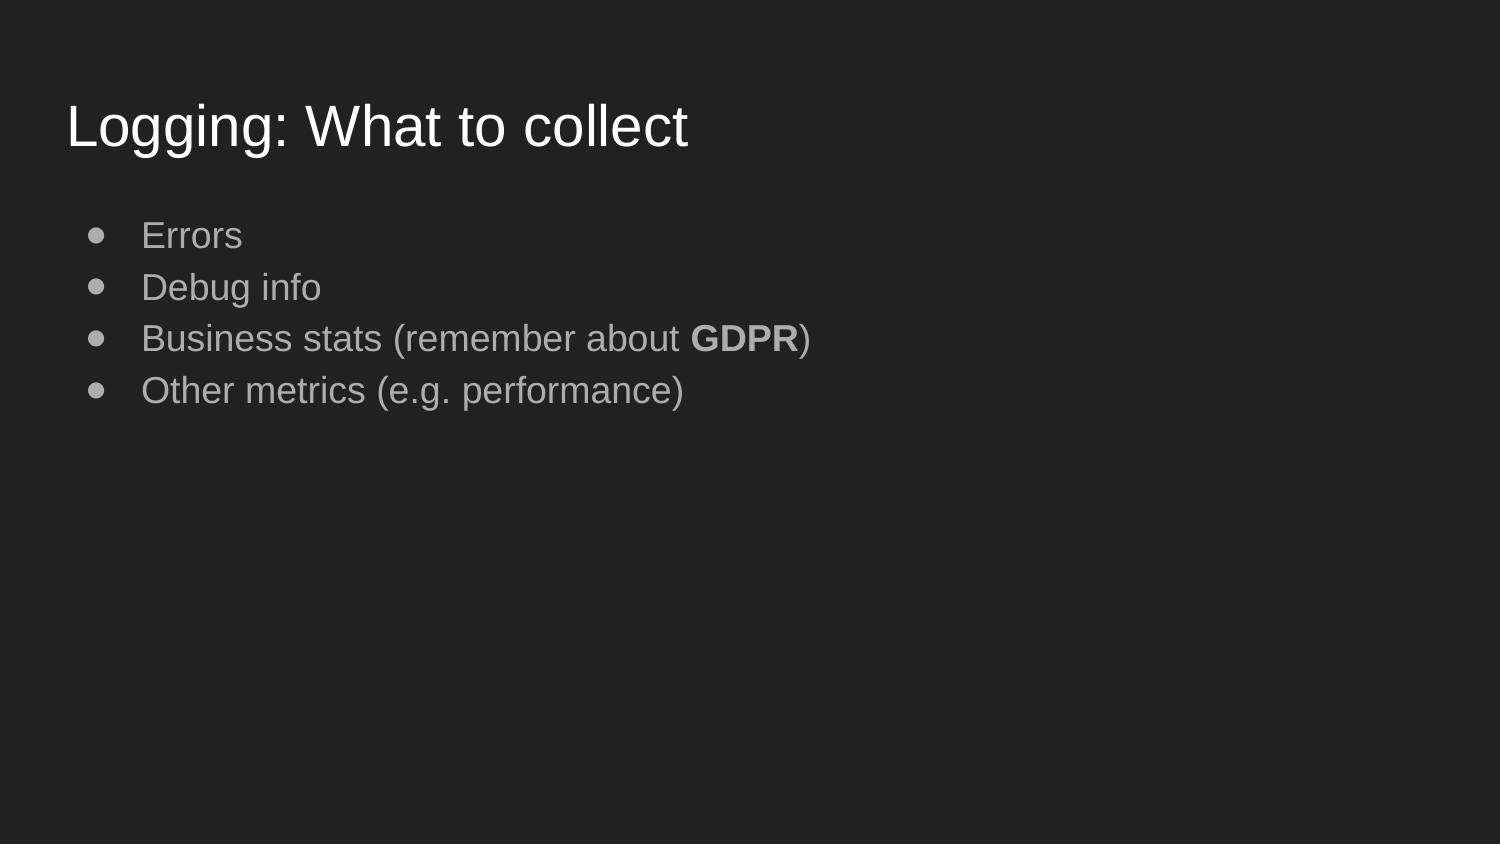

# Logging: What to collect
Errors
Debug info
Business stats (remember about GDPR)
Other metrics (e.g. performance)